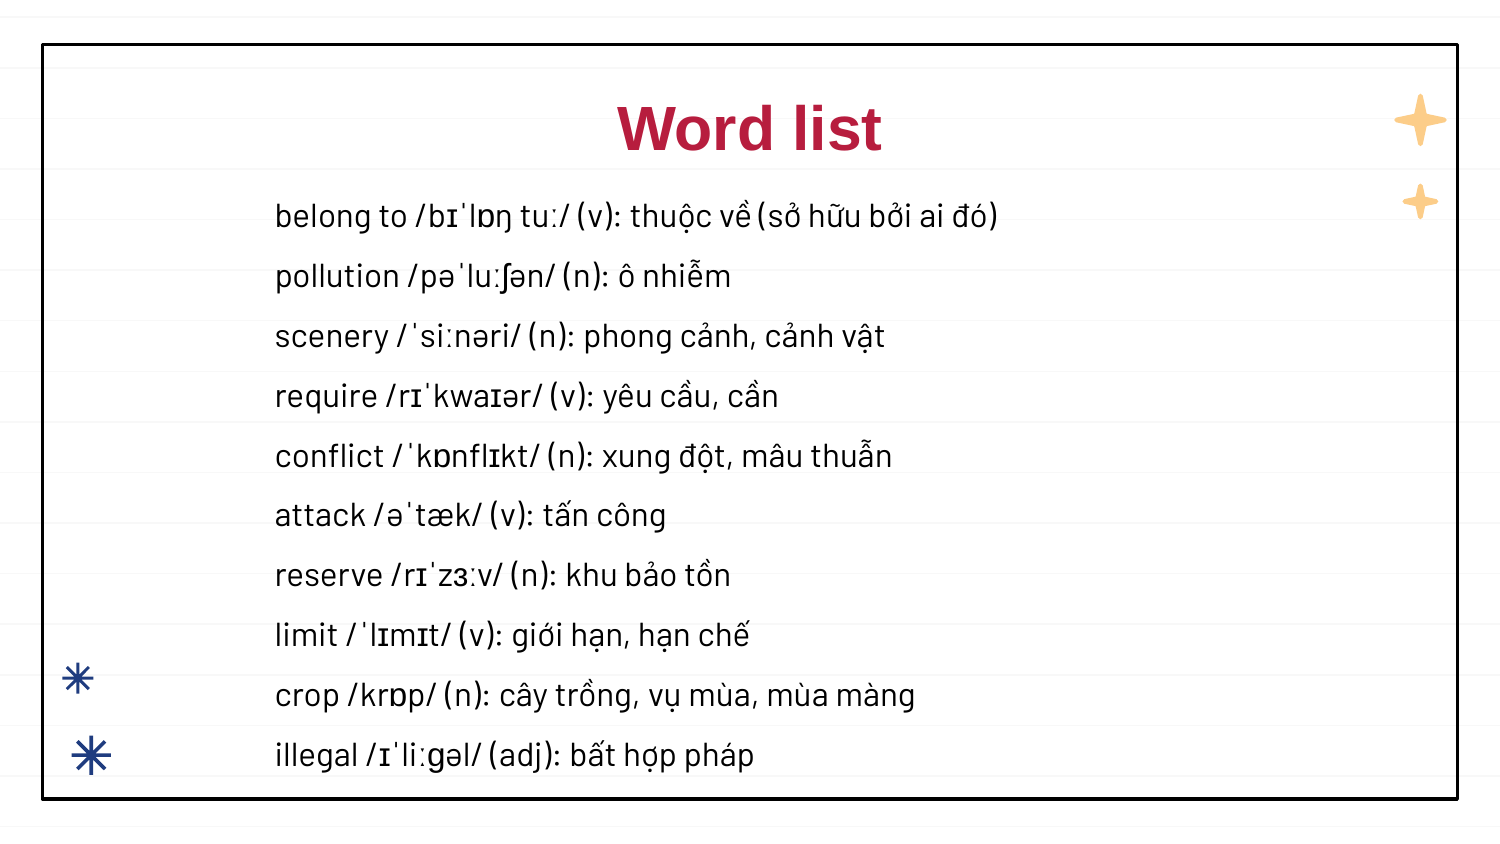

# Word list
belong to /bɪˈlɒŋ tuː/ (v): thuộc về (sở hữu bởi ai đó)
pollution /pəˈluːʃən/ (n): ô nhiễm
scenery /ˈsiːnəri/ (n): phong cảnh, cảnh vật
require /rɪˈkwaɪər/ (v): yêu cầu, cần
conflict /ˈkɒnflɪkt/ (n): xung đột, mâu thuẫn
attack /əˈtæk/ (v): tấn công
reserve /rɪˈzɜːv/ (n): khu bảo tồn
limit /ˈlɪmɪt/ (v): giới hạn, hạn chế
crop /krɒp/ (n): cây trồng, vụ mùa, mùa màng
illegal /ɪˈliːɡəl/ (adj): bất hợp pháp